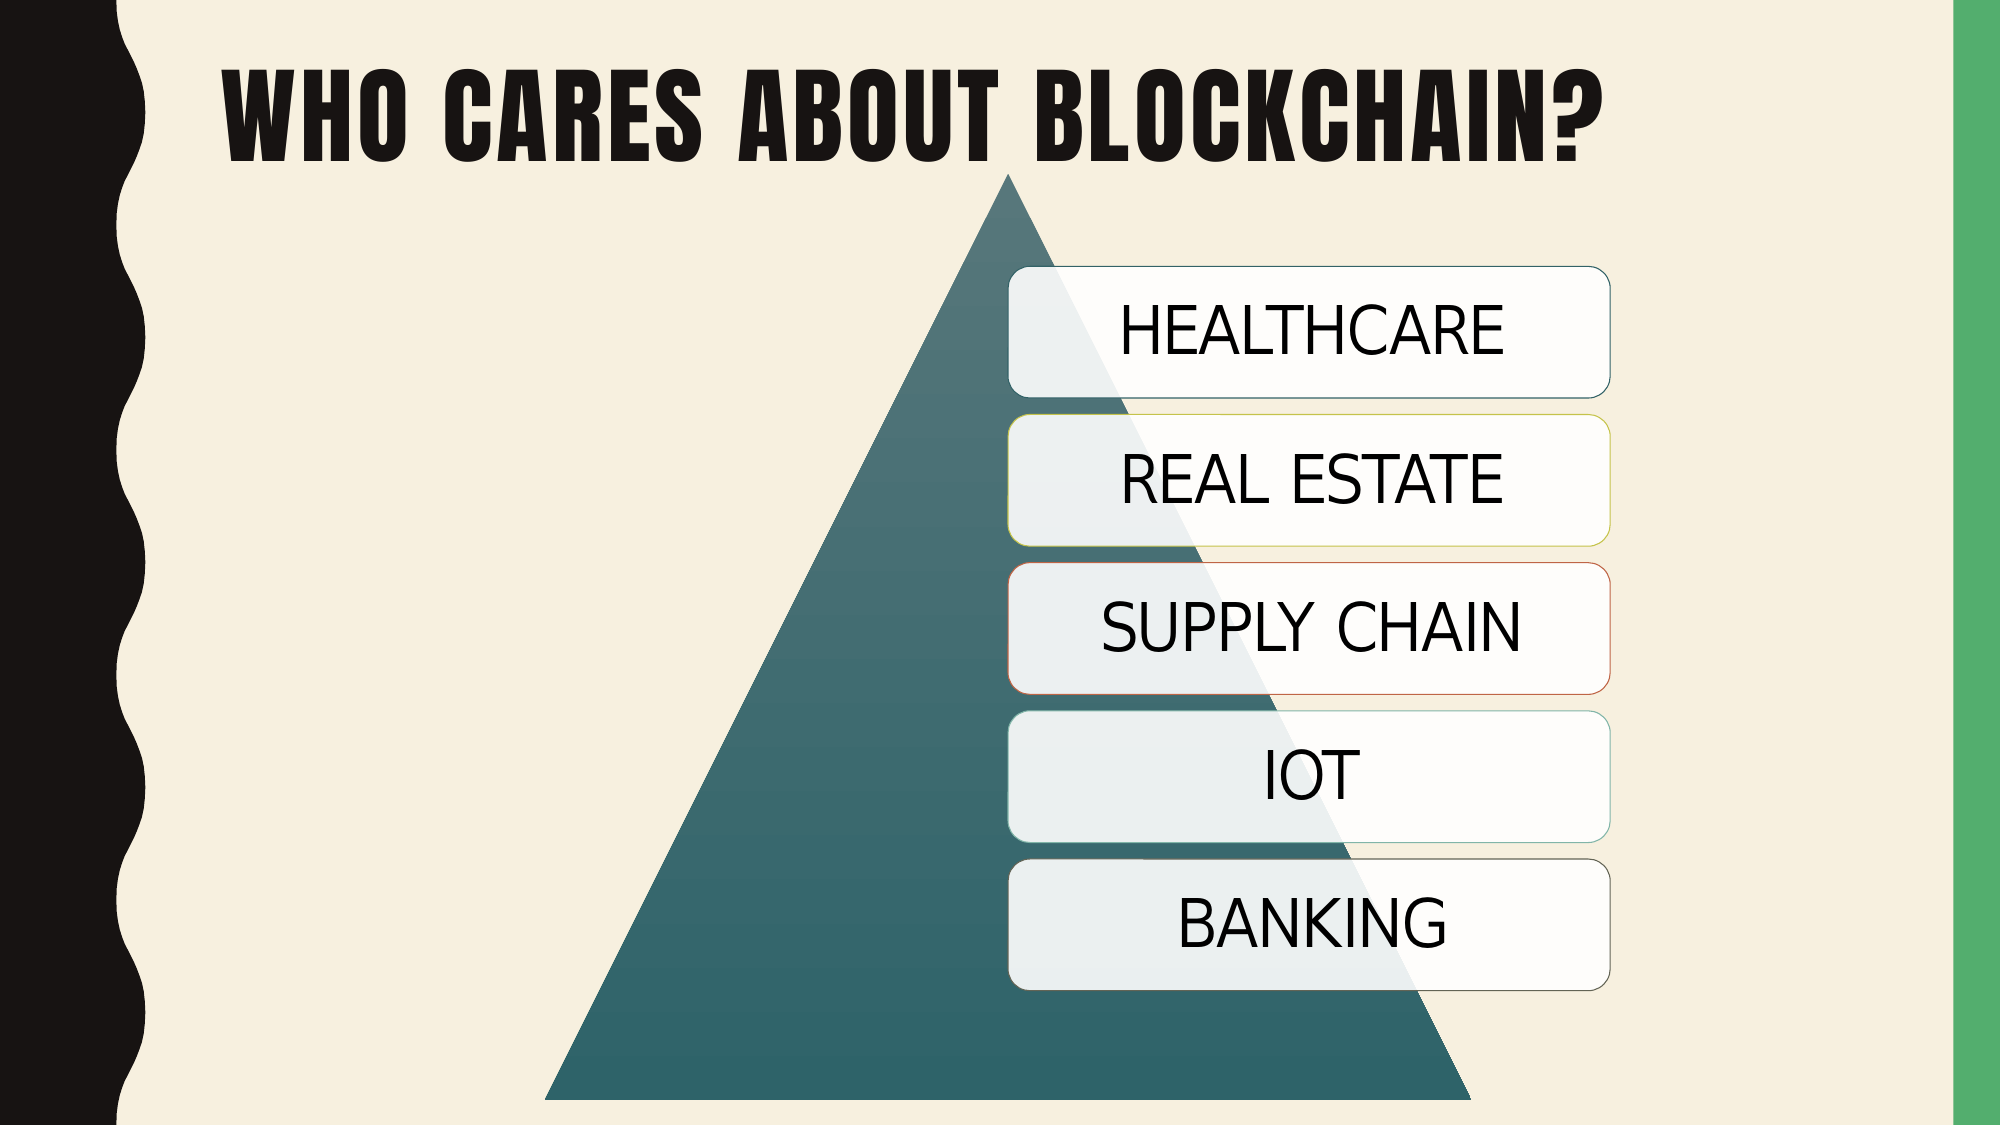

# WHO CARES ABOUT BLOCKCHAIN?
HEALTHCARE
REAL ESTATE
SUPPLY CHAIN
IOT
BANKING